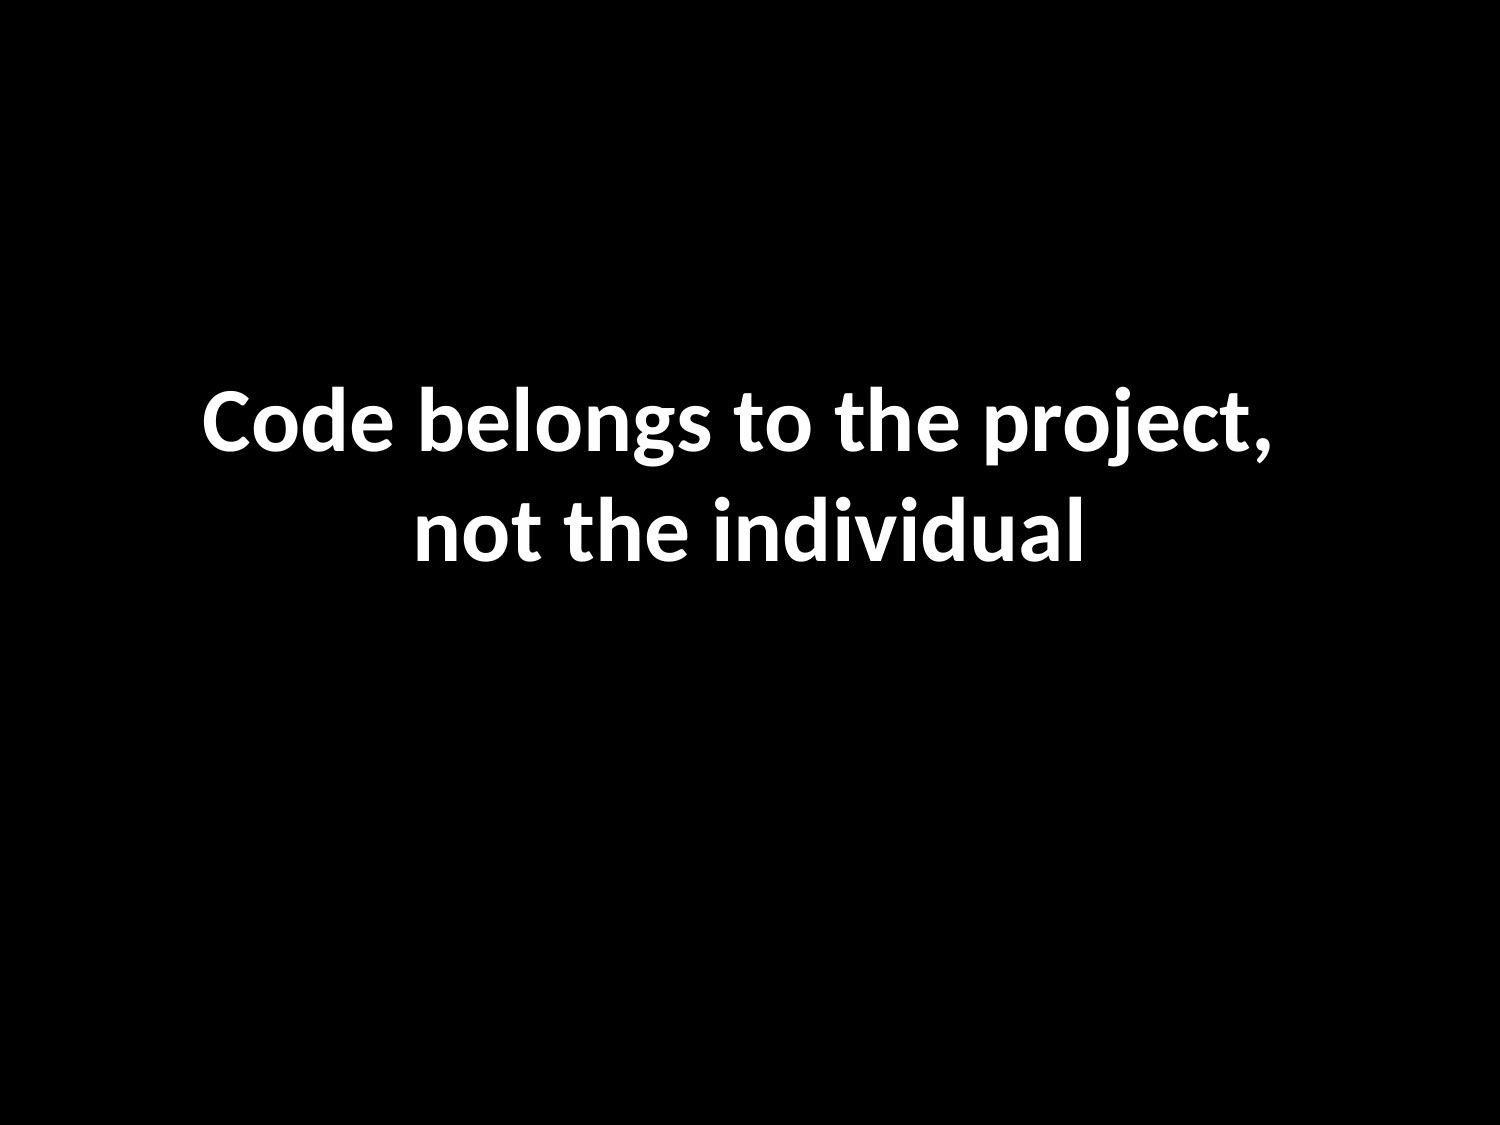

# Code belongs to the project, not the individual